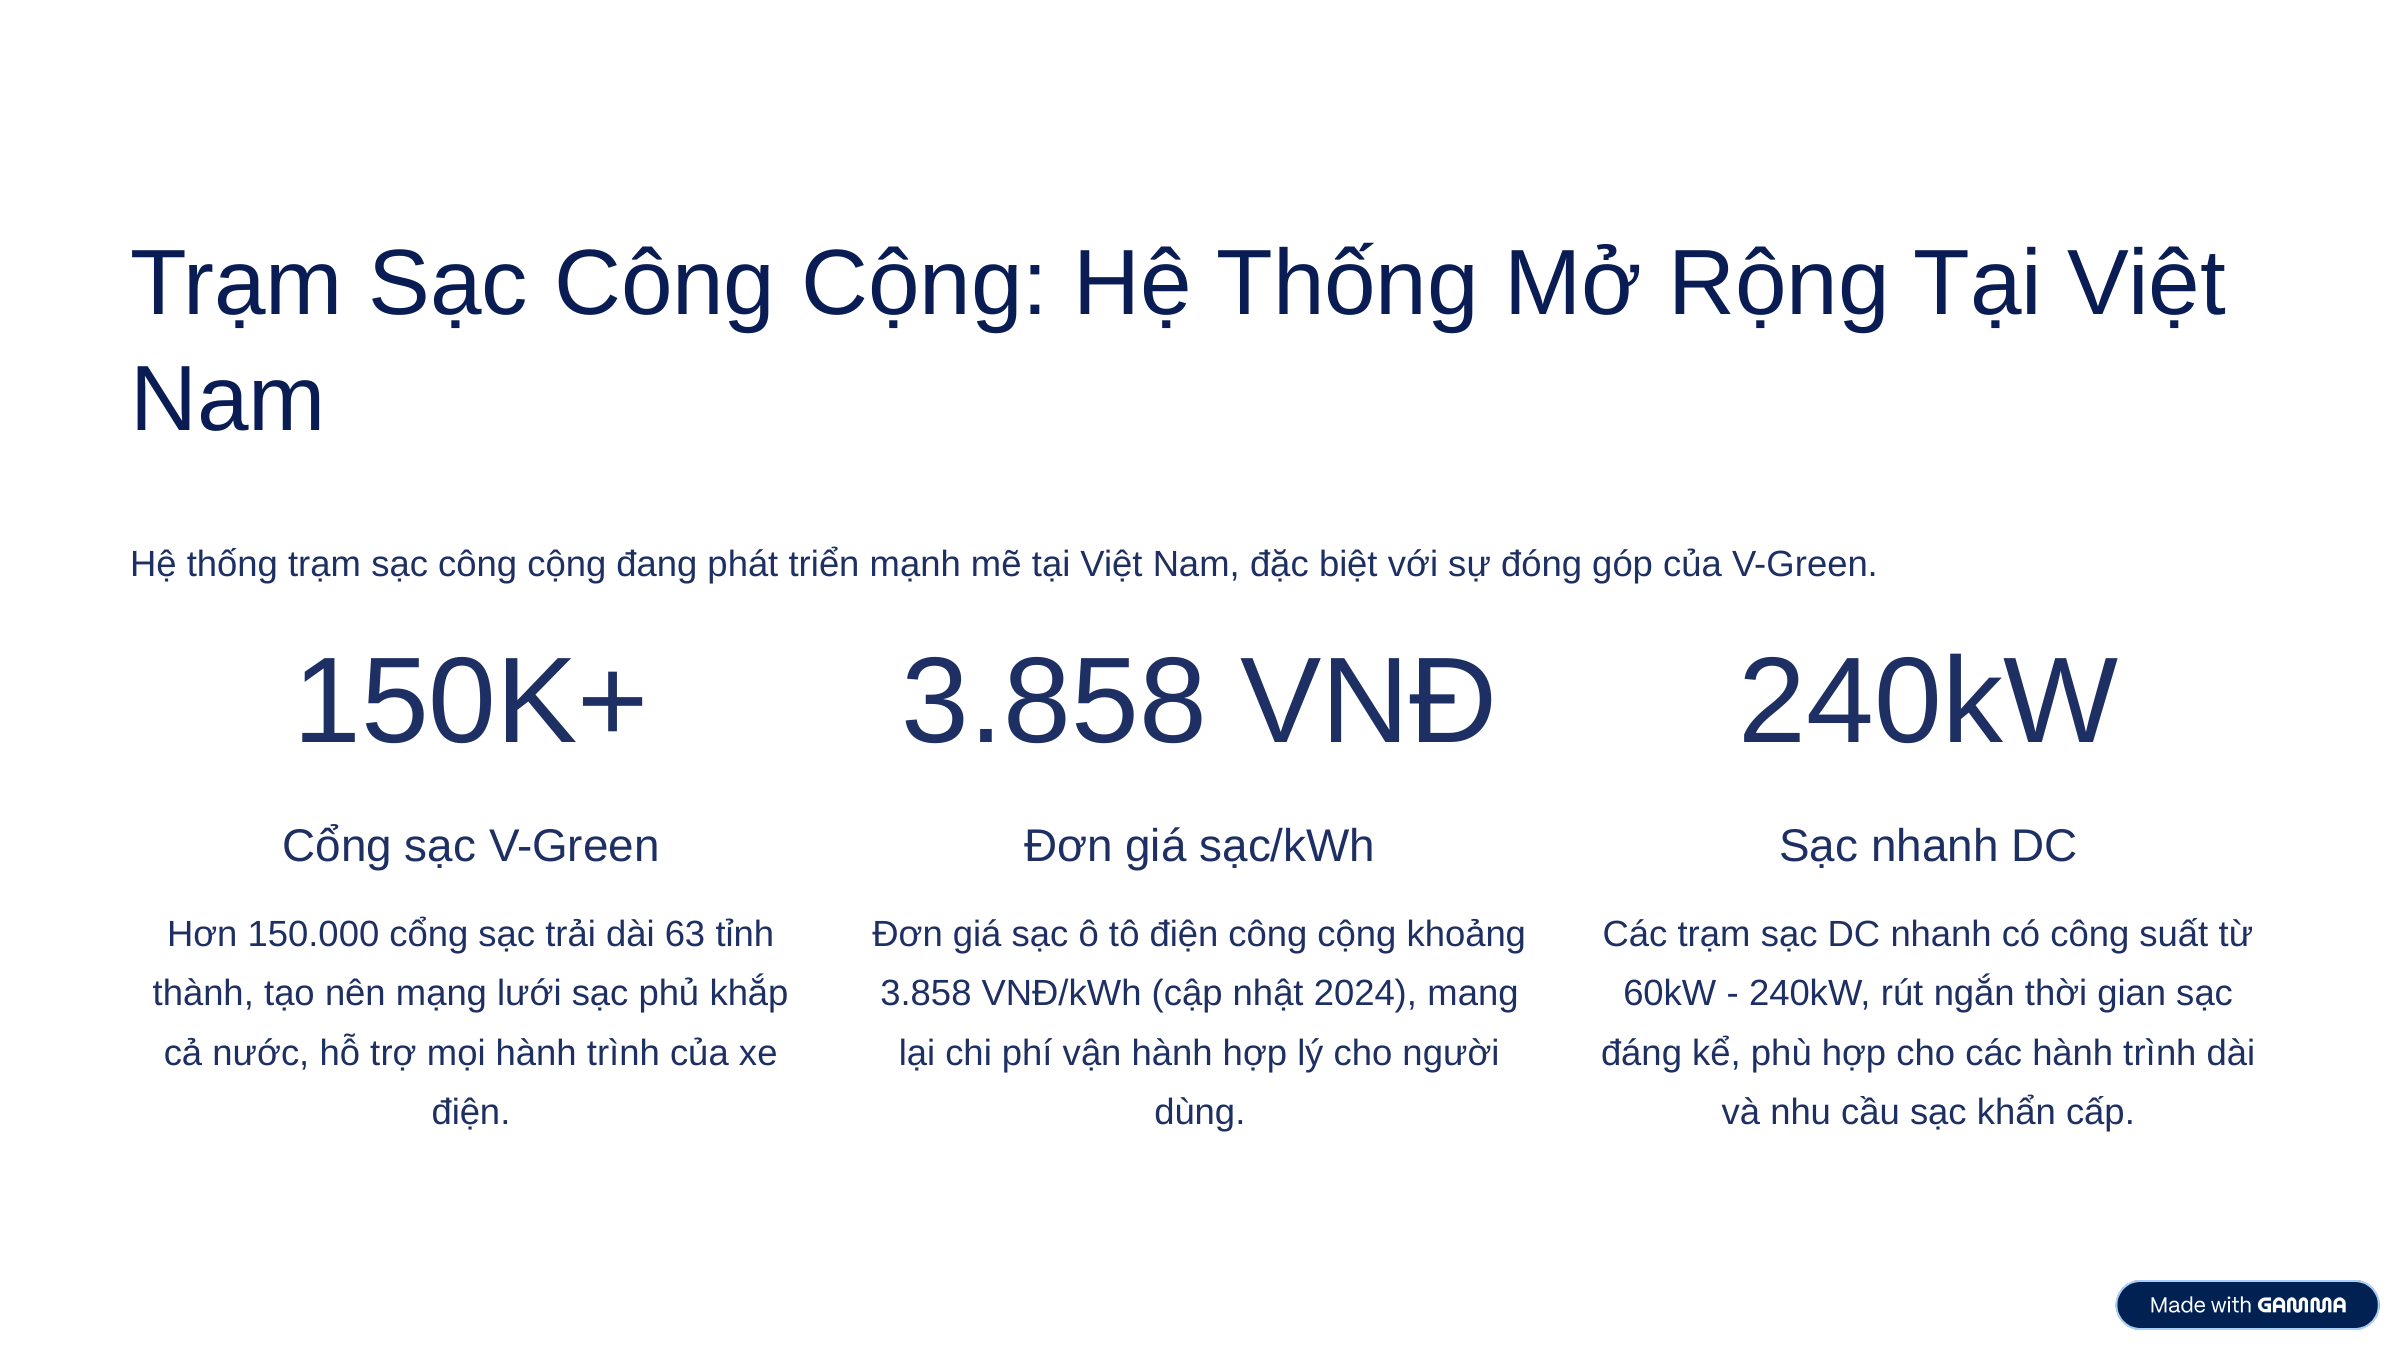

Trạm Sạc Công Cộng: Hệ Thống Mở Rộng Tại Việt Nam
Hệ thống trạm sạc công cộng đang phát triển mạnh mẽ tại Việt Nam, đặc biệt với sự đóng góp của V-Green.
150K+
3.858 VNĐ
240kW
Cổng sạc V-Green
Đơn giá sạc/kWh
Sạc nhanh DC
Hơn 150.000 cổng sạc trải dài 63 tỉnh thành, tạo nên mạng lưới sạc phủ khắp cả nước, hỗ trợ mọi hành trình của xe điện.
Đơn giá sạc ô tô điện công cộng khoảng 3.858 VNĐ/kWh (cập nhật 2024), mang lại chi phí vận hành hợp lý cho người dùng.
Các trạm sạc DC nhanh có công suất từ 60kW - 240kW, rút ngắn thời gian sạc đáng kể, phù hợp cho các hành trình dài và nhu cầu sạc khẩn cấp.